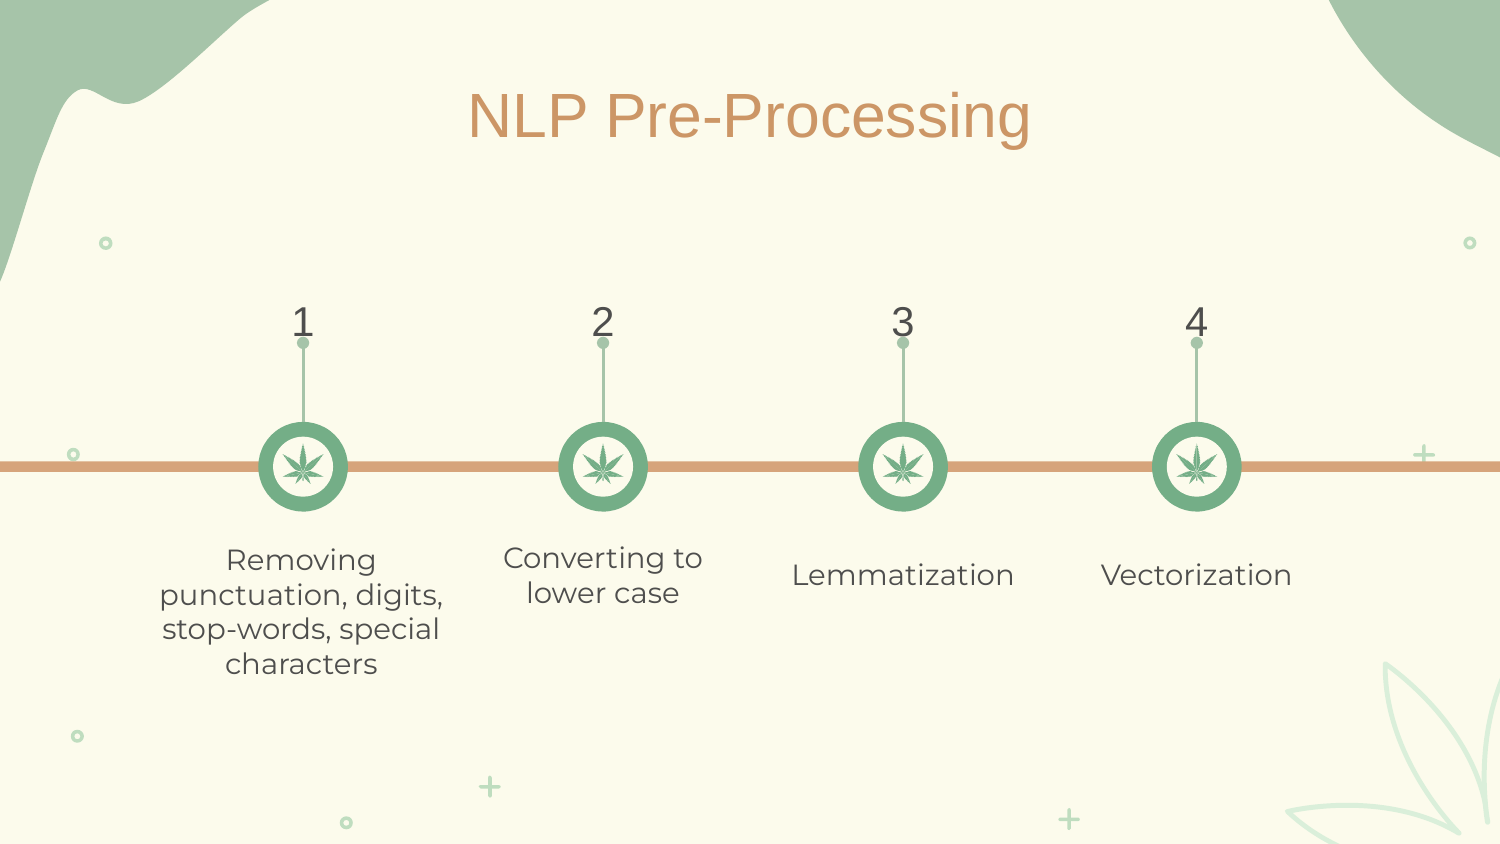

# NLP Pre-Processing
1
2
3
4

Converting to lower case
Lemmatization
Vectorization
Removing punctuation, digits, stop-words, special characters